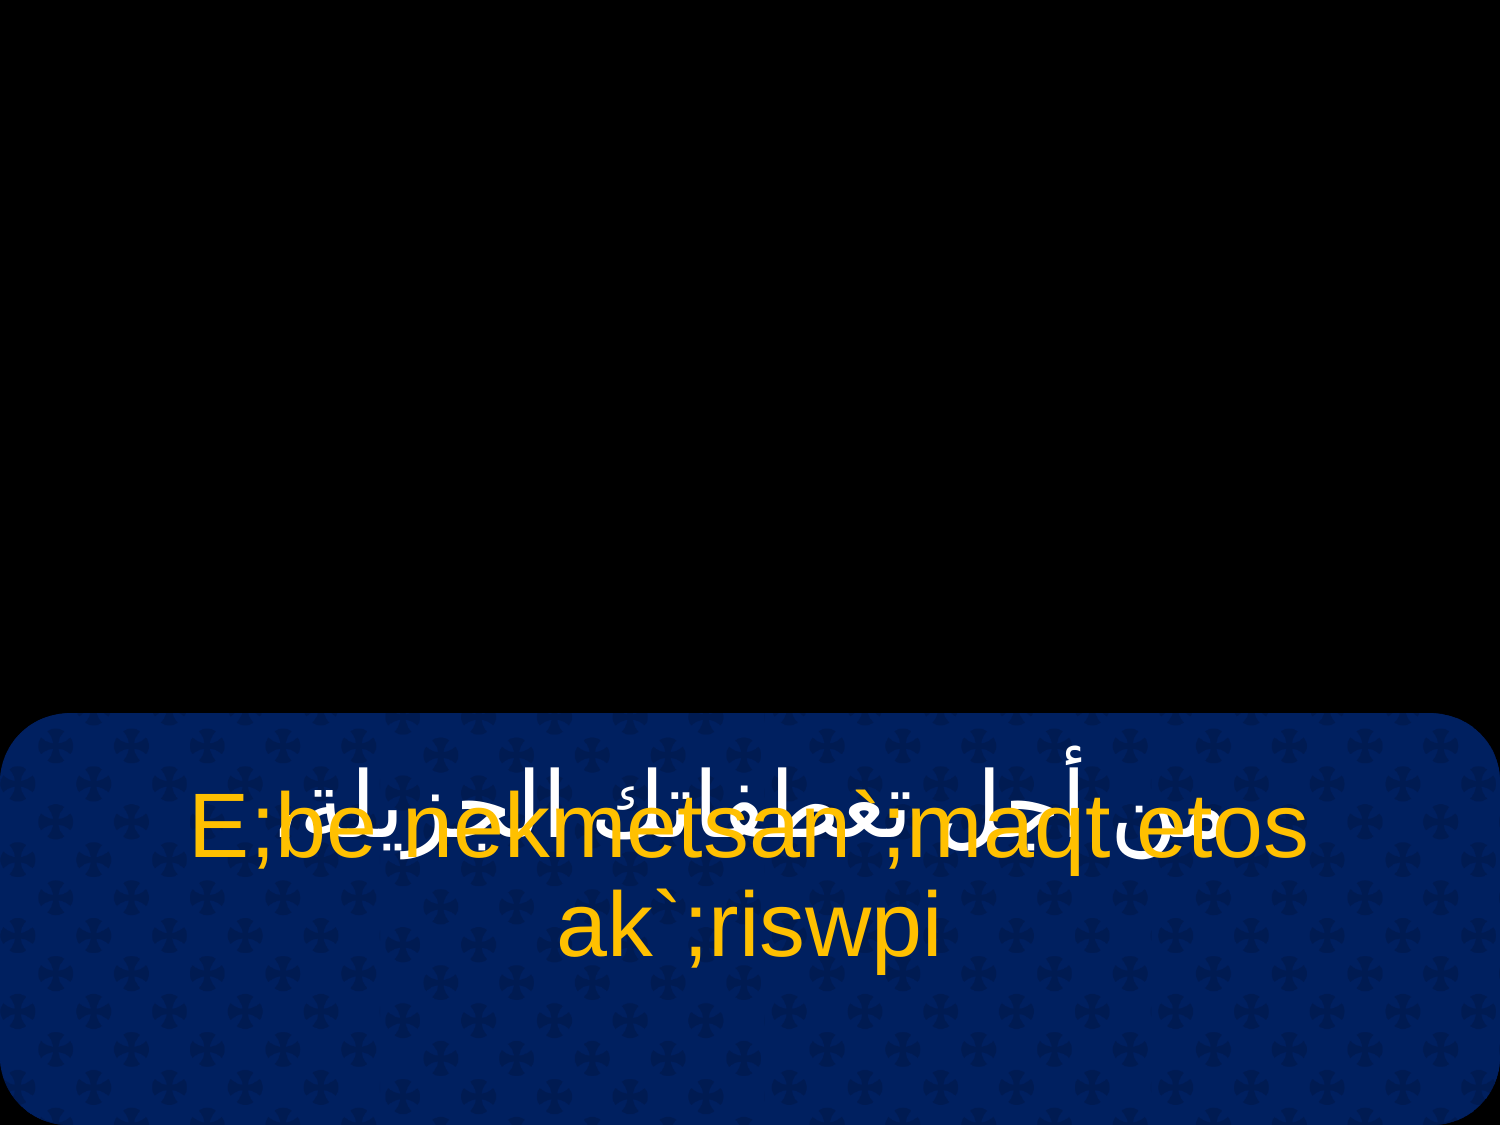

# من أجل تعطفاتك الجزيلة،
E;be nekmetsan`;maqt etos ak`;riswpi